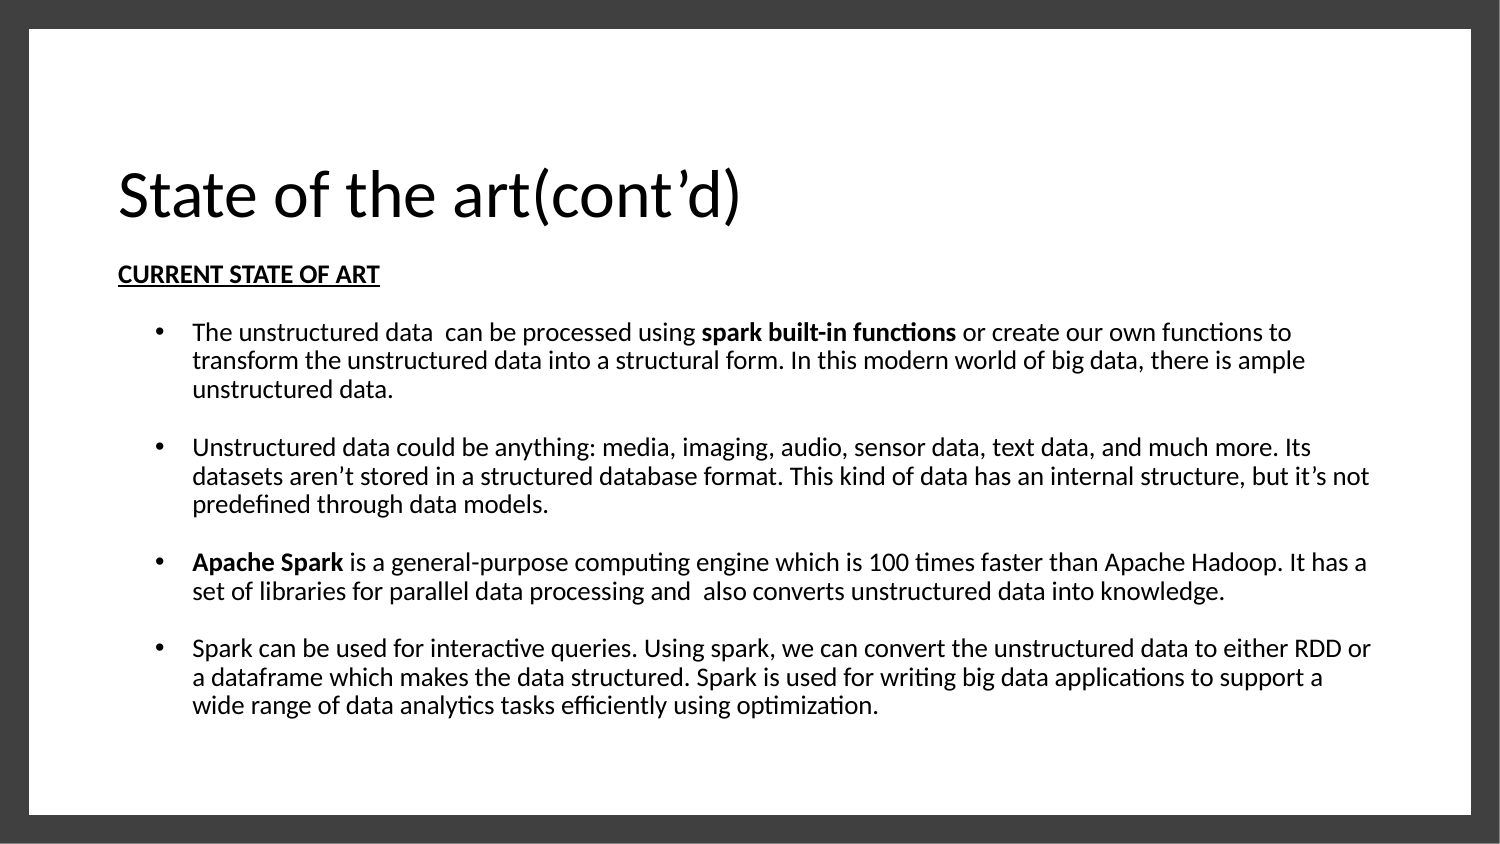

# State of the art(cont’d)

CURRENT STATE OF ART

The unstructured data  can be processed using spark built-in functions or create our own functions to transform the unstructured data into a structural form. In this modern world of big data, there is ample unstructured data.

Unstructured data could be anything: media, imaging, audio, sensor data, text data, and much more. Its datasets aren’t stored in a structured database format. This kind of data has an internal structure, but it’s not predefined through data models.

Apache Spark is a general-purpose computing engine which is 100 times faster than Apache Hadoop. It has a  set of libraries for parallel data processing and  also converts unstructured data into knowledge.

Spark can be used for interactive queries. Using spark, we can convert the unstructured data to either RDD or a dataframe which makes the data structured. Spark is used for writing big data applications to support a wide range of data analytics tasks efficiently using optimization.